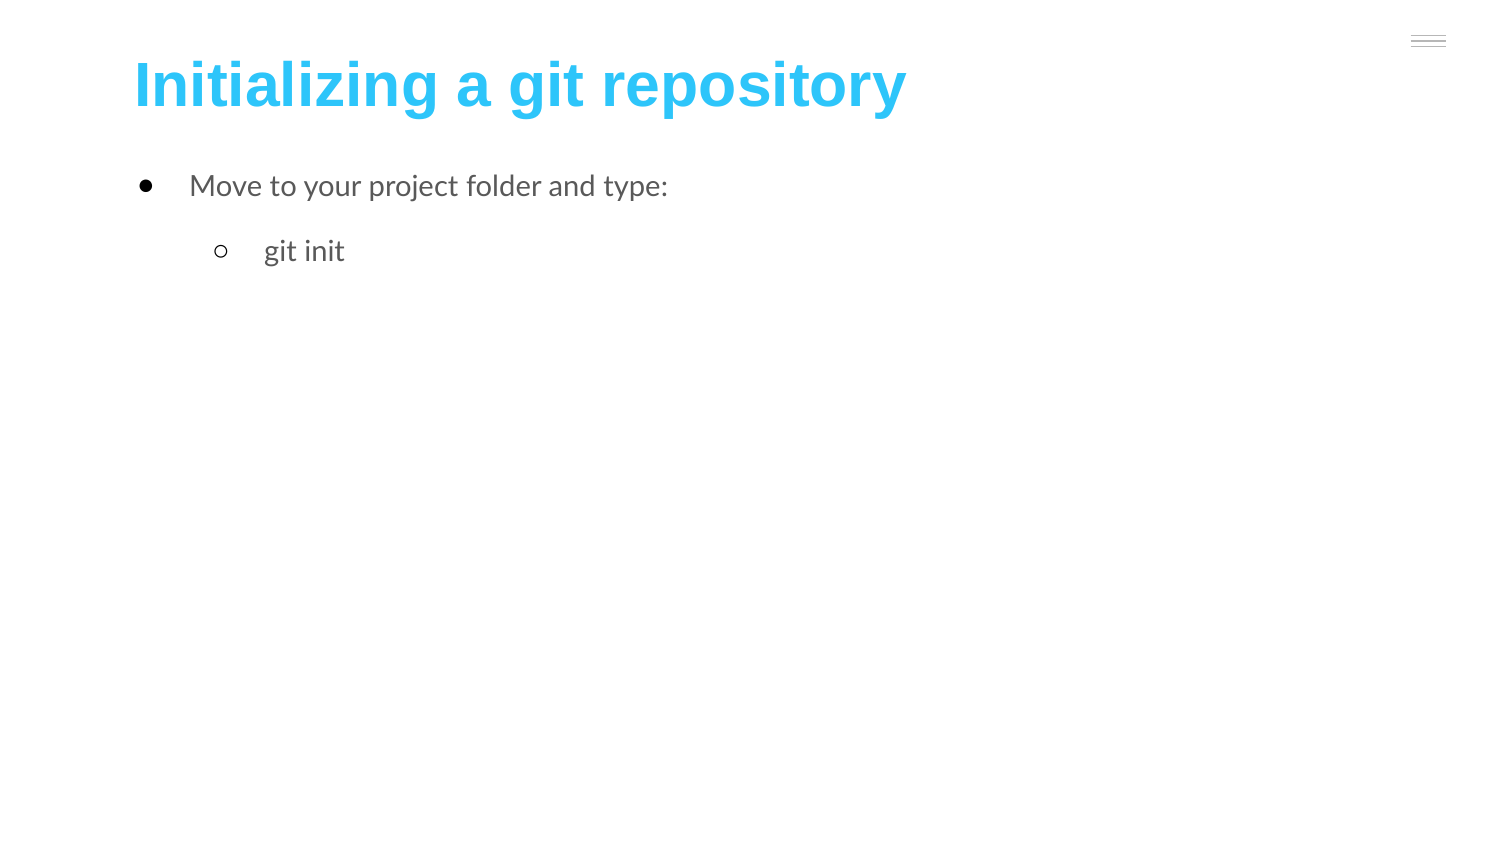

Initializing a git repository
Move to your project folder and type:
git init